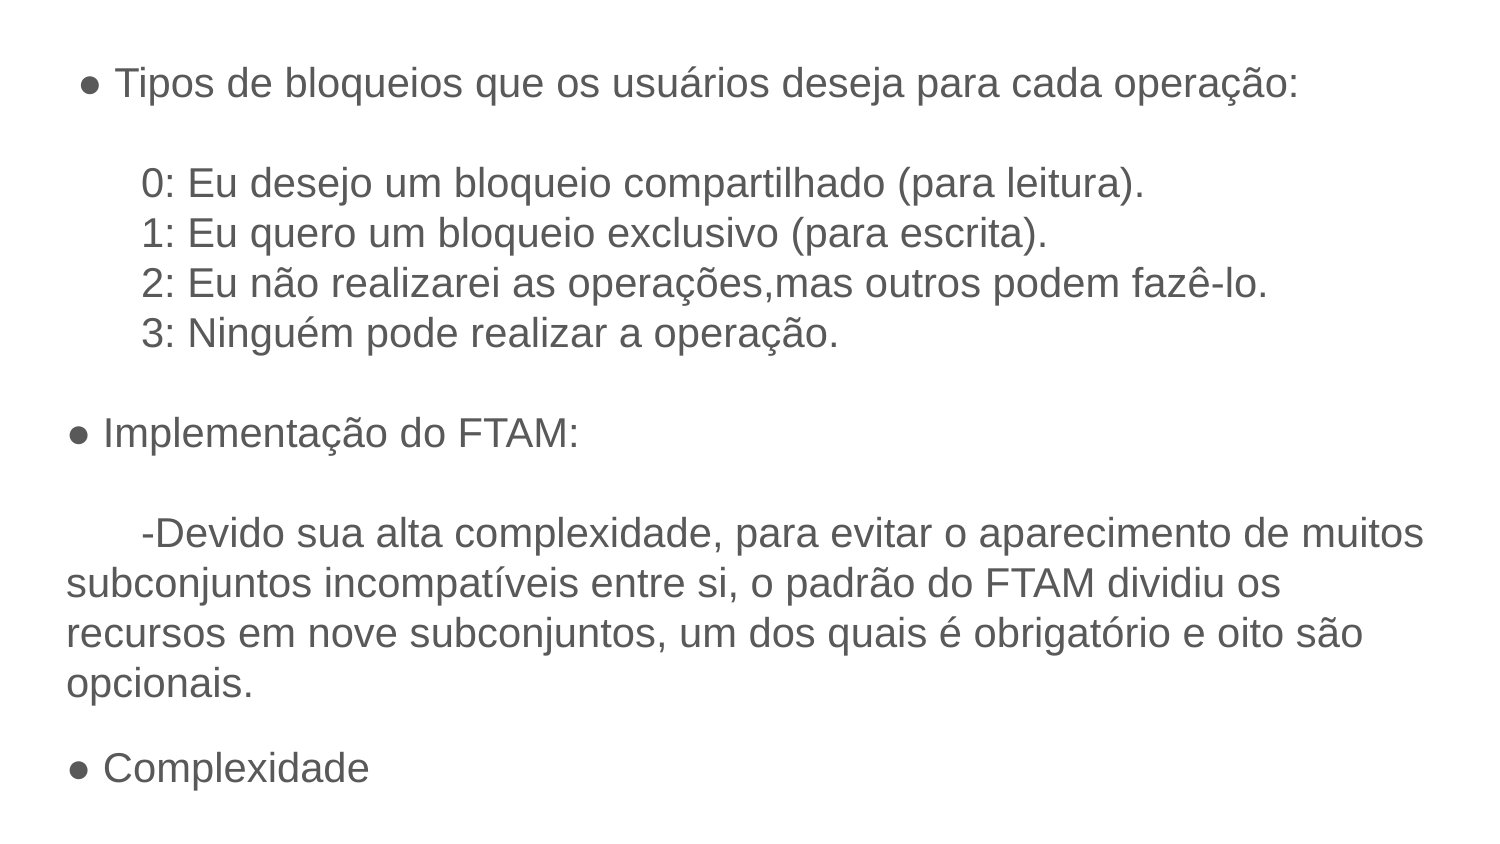

● Tipos de bloqueios que os usuários deseja para cada operação:

0: Eu desejo um bloqueio compartilhado (para leitura).
1: Eu quero um bloqueio exclusivo (para escrita).
2: Eu não realizarei as operações,mas outros podem fazê-lo.
3: Ninguém pode realizar a operação.

● Implementação do FTAM:

-Devido sua alta complexidade, para evitar o aparecimento de muitos subconjuntos incompatíveis entre si, o padrão do FTAM dividiu os recursos em nove subconjuntos, um dos quais é obrigatório e oito são opcionais.

● Complexidade